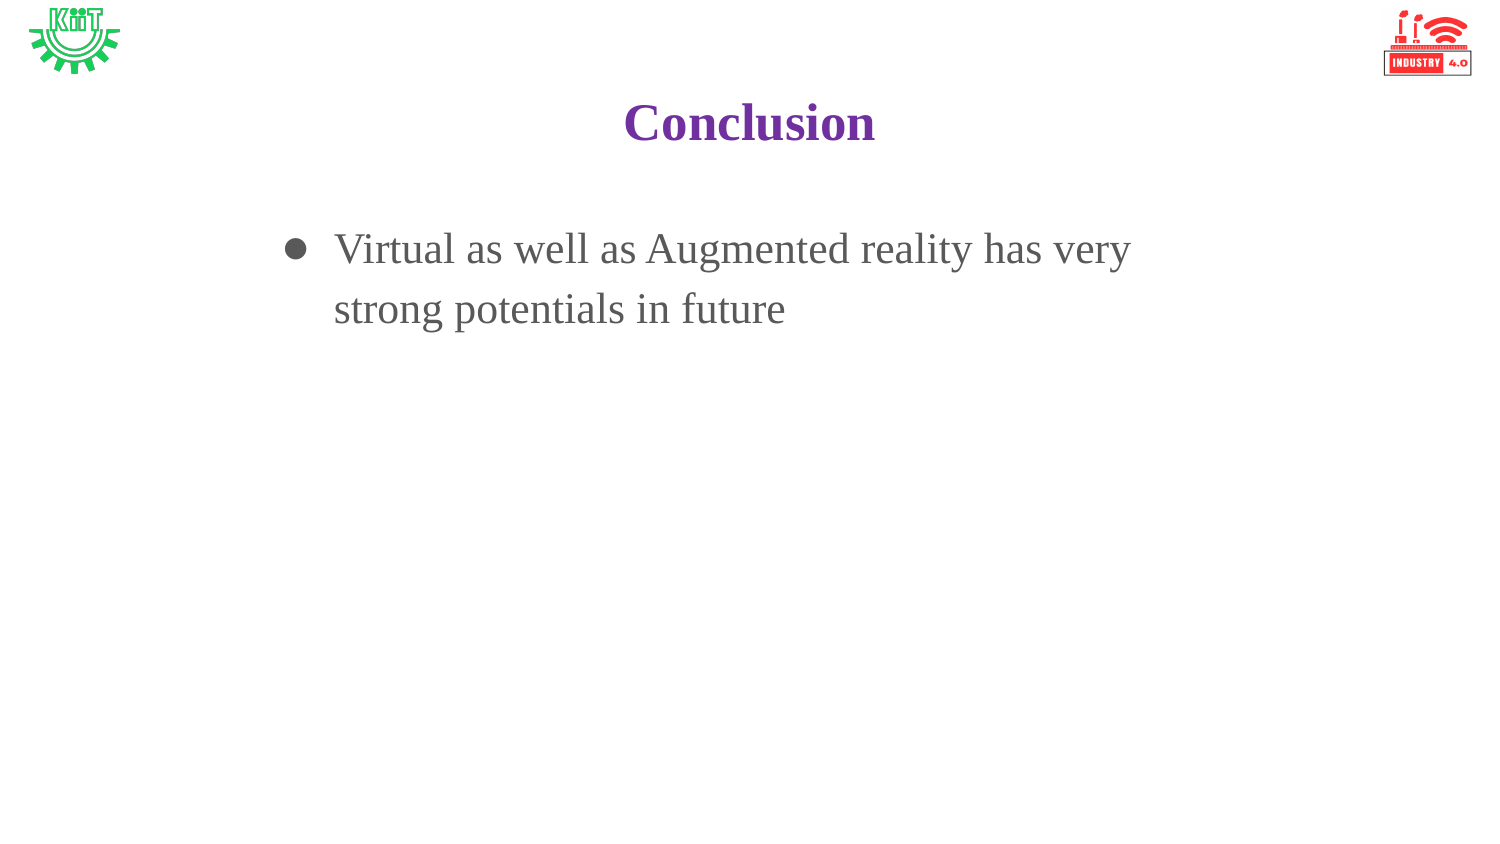

# Conclusion
Virtual as well as Augmented reality has very strong potentials in future